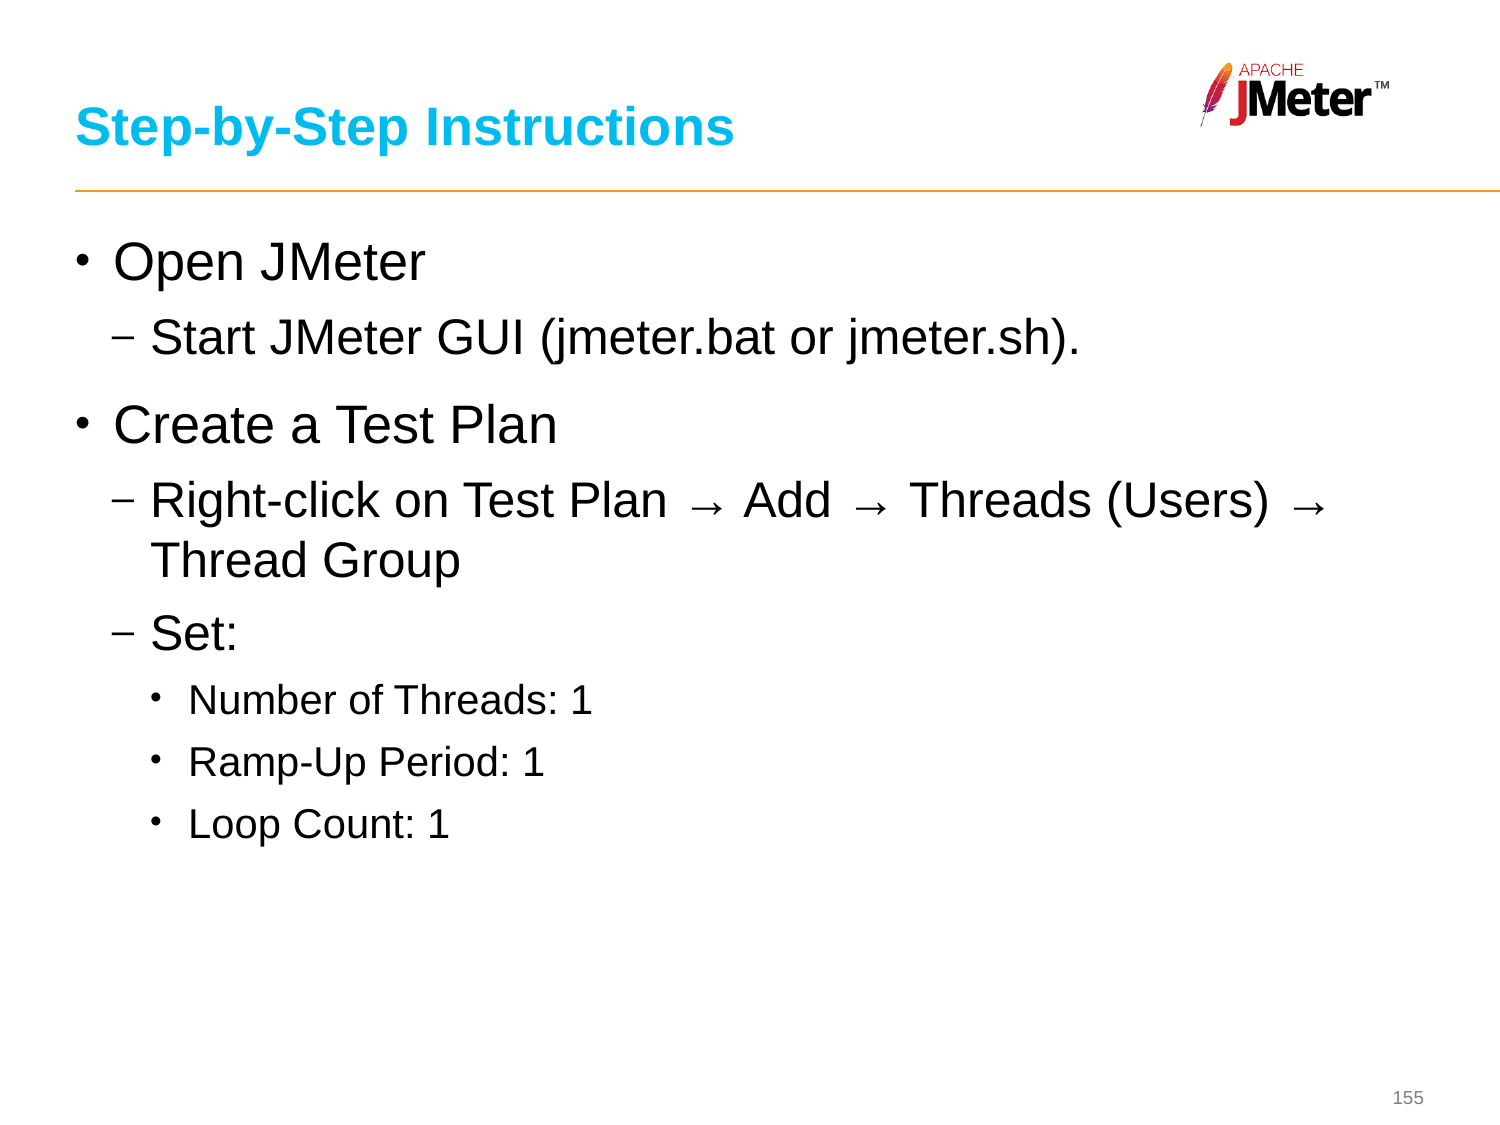

# Step-by-Step Instructions
Open JMeter
Start JMeter GUI (jmeter.bat or jmeter.sh).
Create a Test Plan
Right-click on Test Plan → Add → Threads (Users) → Thread Group
Set:
Number of Threads: 1
Ramp-Up Period: 1
Loop Count: 1